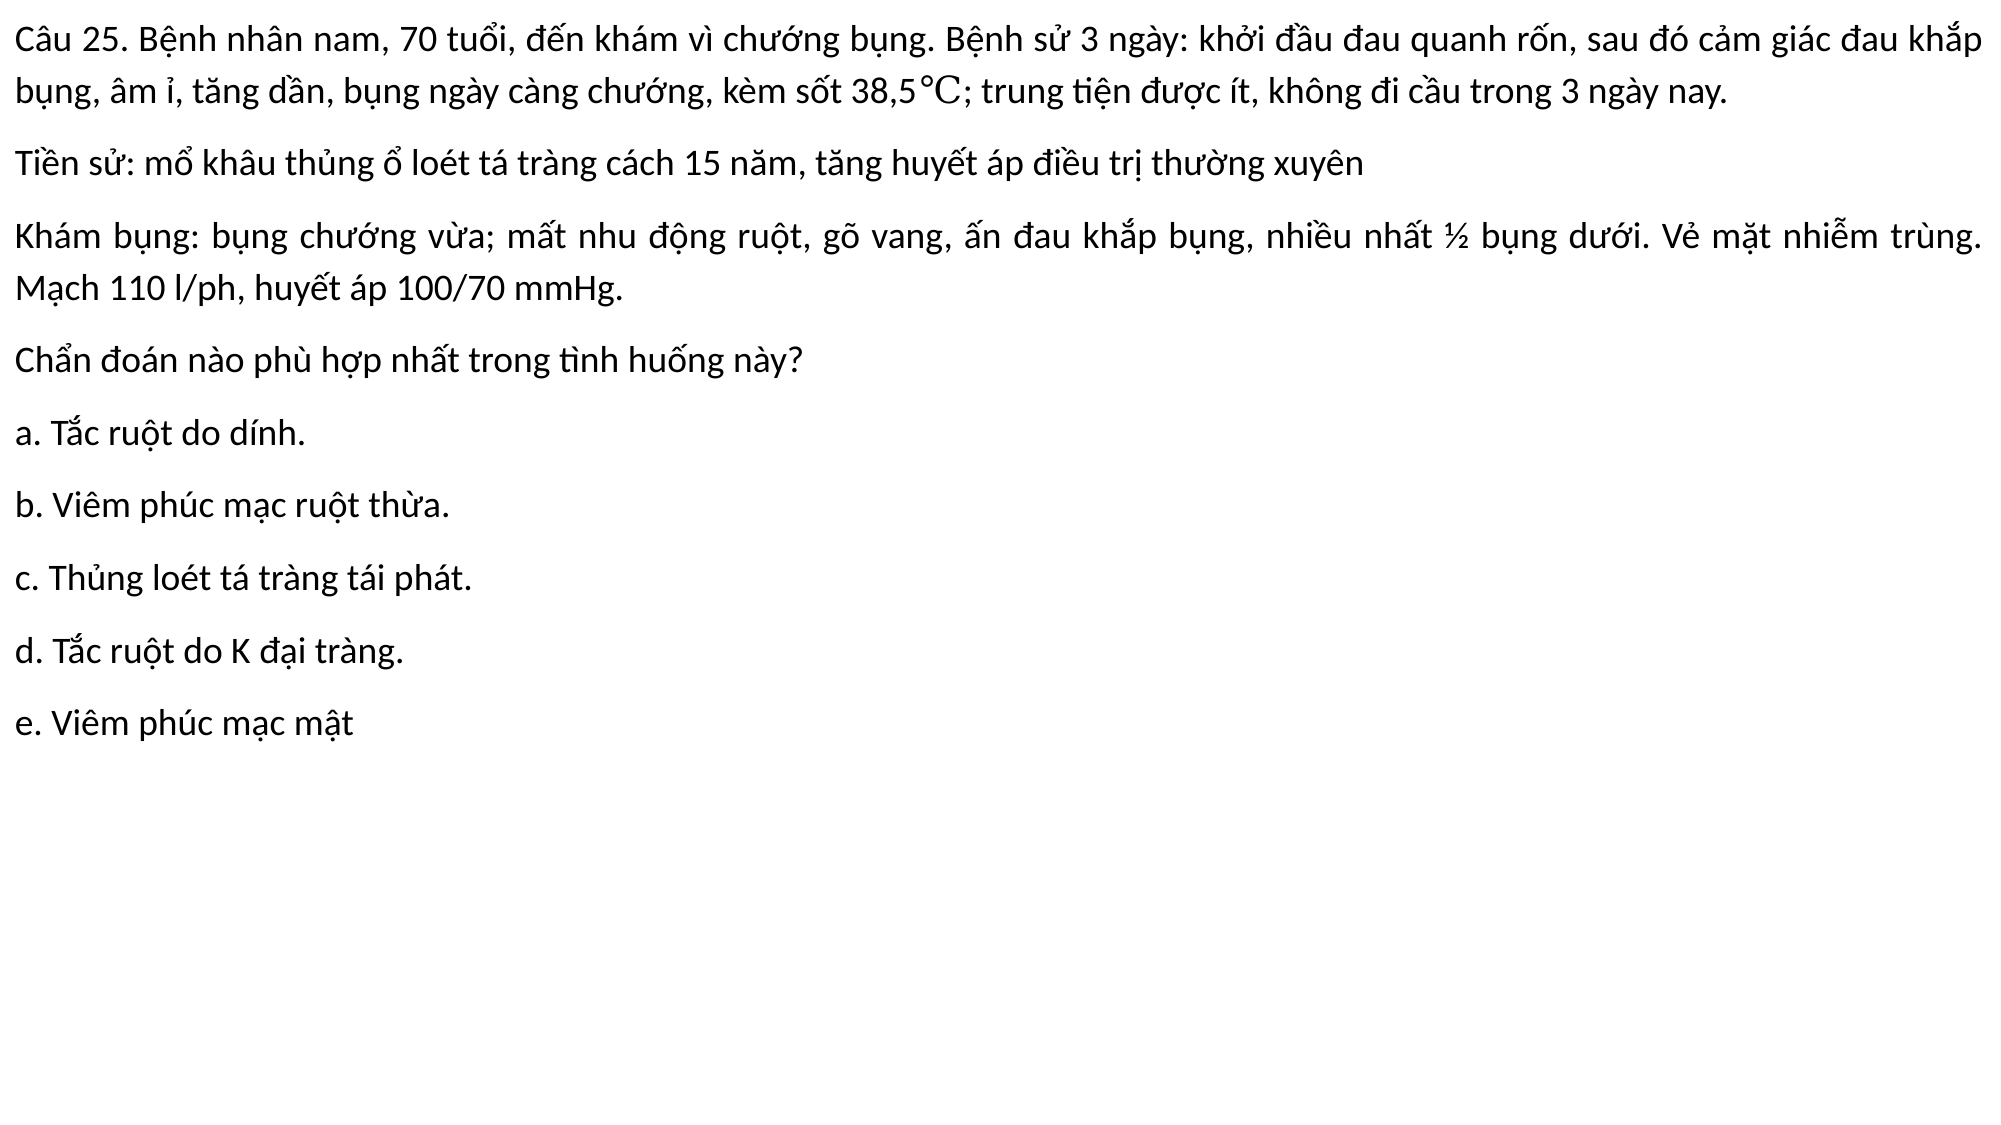

Câu 25. Bệnh nhân nam, 70 tuổi, đến khám vì chướng bụng. Bệnh sử 3 ngày: khởi đầu đau quanh rốn, sau đó cảm giác đau khắp bụng, âm ỉ, tăng dần, bụng ngày càng chướng, kèm sốt 38,5℃; trung tiện được ít, không đi cầu trong 3 ngày nay.
Tiền sử: mổ khâu thủng ổ loét tá tràng cách 15 năm, tăng huyết áp điều trị thường xuyên
Khám bụng: bụng chướng vừa; mất nhu động ruột, gõ vang, ấn đau khắp bụng, nhiều nhất ½ bụng dưới. Vẻ mặt nhiễm trùng. Mạch 110 l/ph, huyết áp 100/70 mmHg.
Chẩn đoán nào phù hợp nhất trong tình huống này?
a. Tắc ruột do dính.
b. Viêm phúc mạc ruột thừa.
c. Thủng loét tá tràng tái phát.
d. Tắc ruột do K đại tràng.
e. Viêm phúc mạc mật